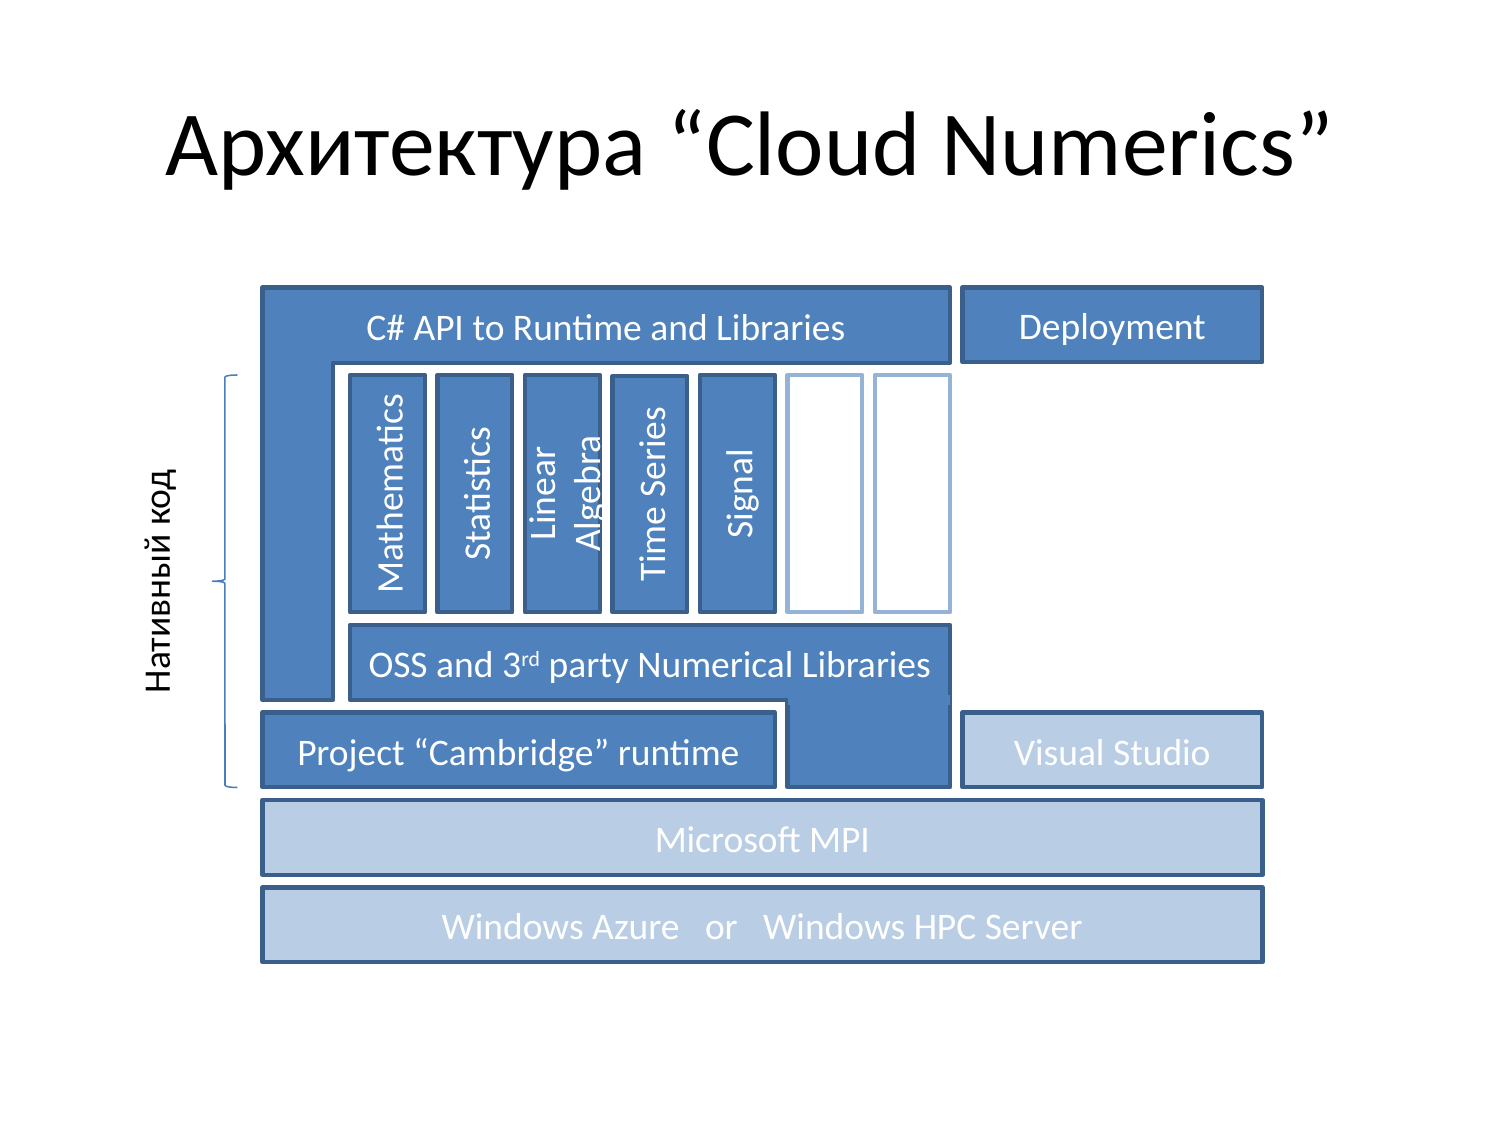

# Архитектура “Cloud Numerics”
C# API to Runtime and Libraries
Deployment

Mathematics
Statistics
Linear Algebra
Signal

Time Series
Нативный код
OSS and 3rd party Numerical Libraries

Project “Cambridge” runtime
Visual Studio
Microsoft MPI
Windows Azure   or   Windows HPC Server